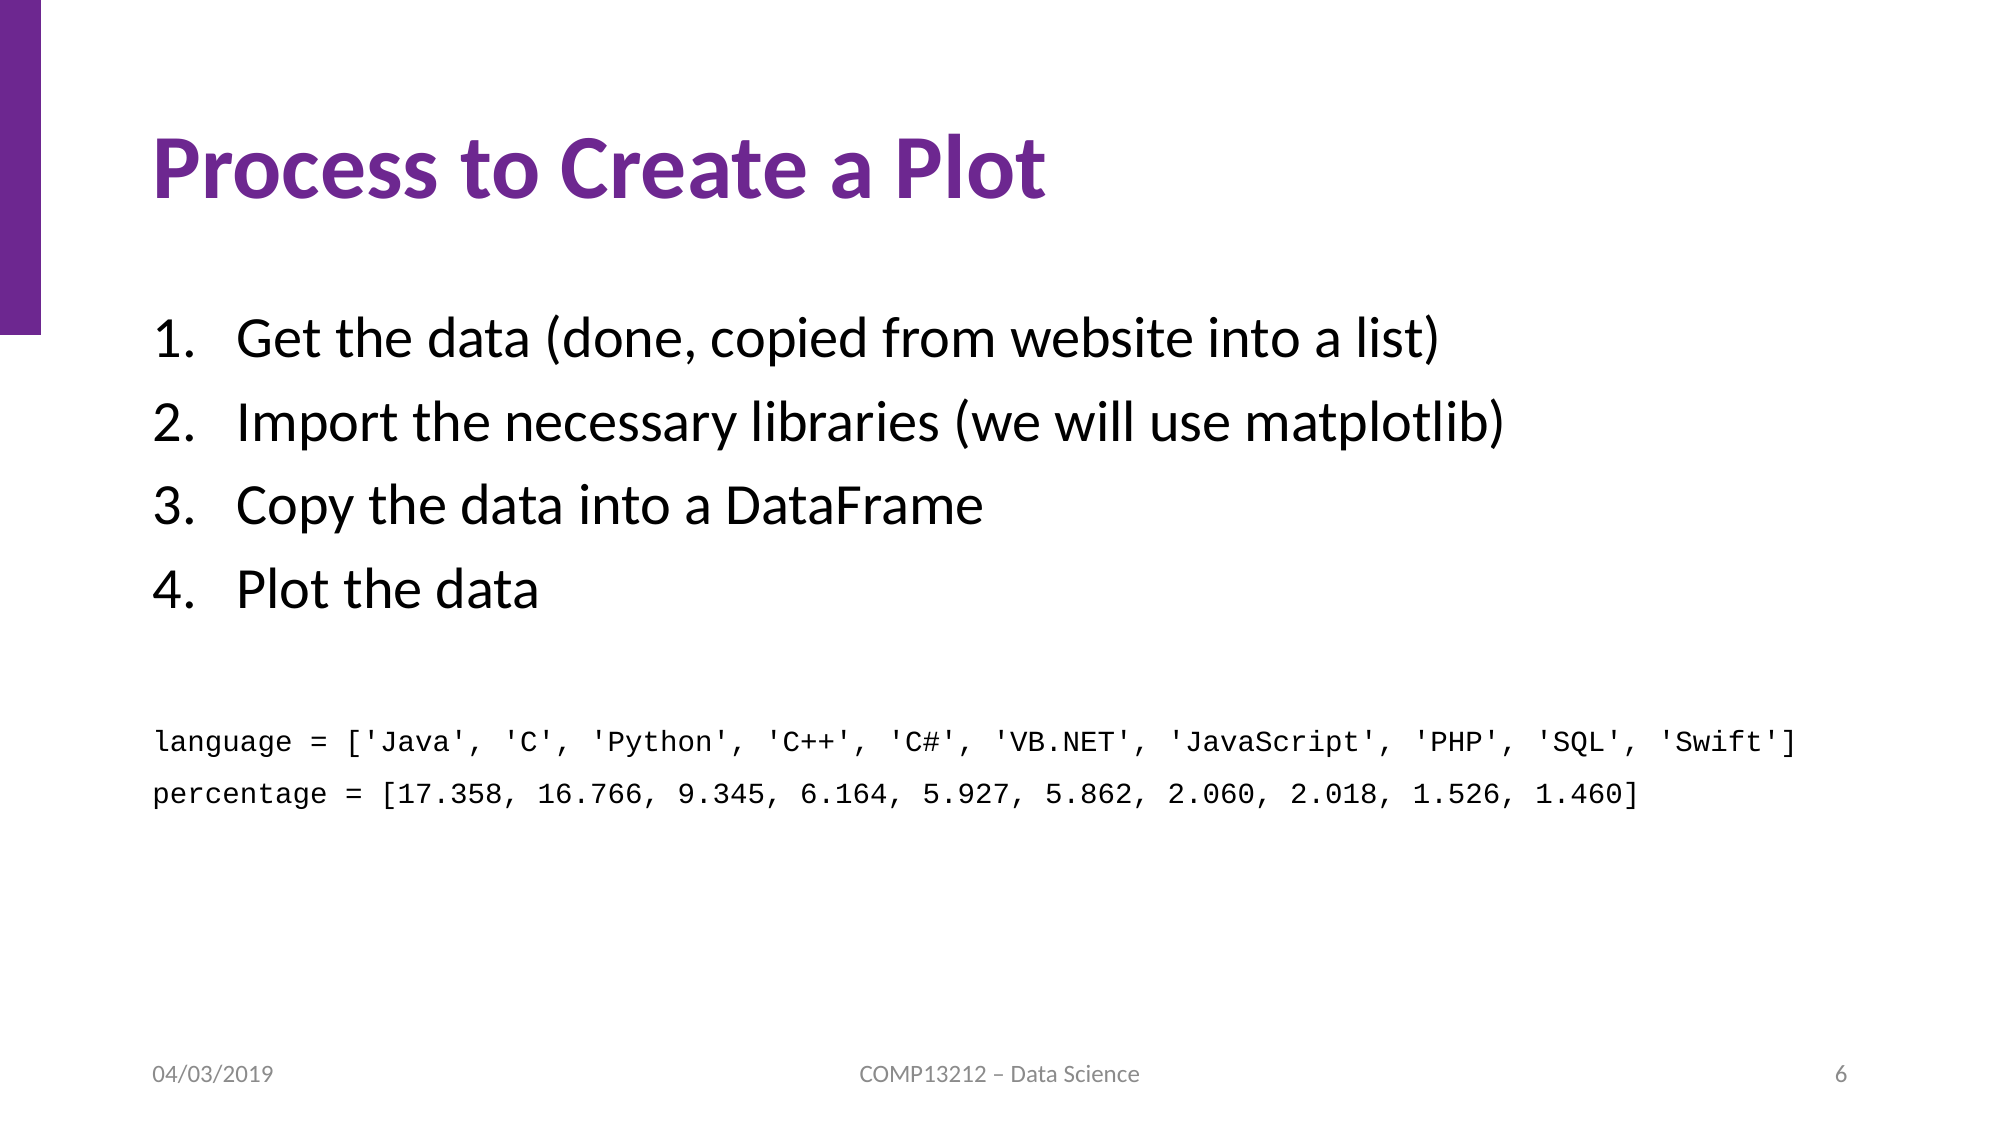

# Process to Create a Plot
Get the data (done, copied from website into a list)
Import the necessary libraries (we will use matplotlib)
Copy the data into a DataFrame
Plot the data

language = ['Java', 'C', 'Python', 'C++', 'C#', 'VB.NET', 'JavaScript', 'PHP', 'SQL', 'Swift']
percentage = [17.358, 16.766, 9.345, 6.164, 5.927, 5.862, 2.060, 2.018, 1.526, 1.460]
04/03/2019
COMP13212 – Data Science
6